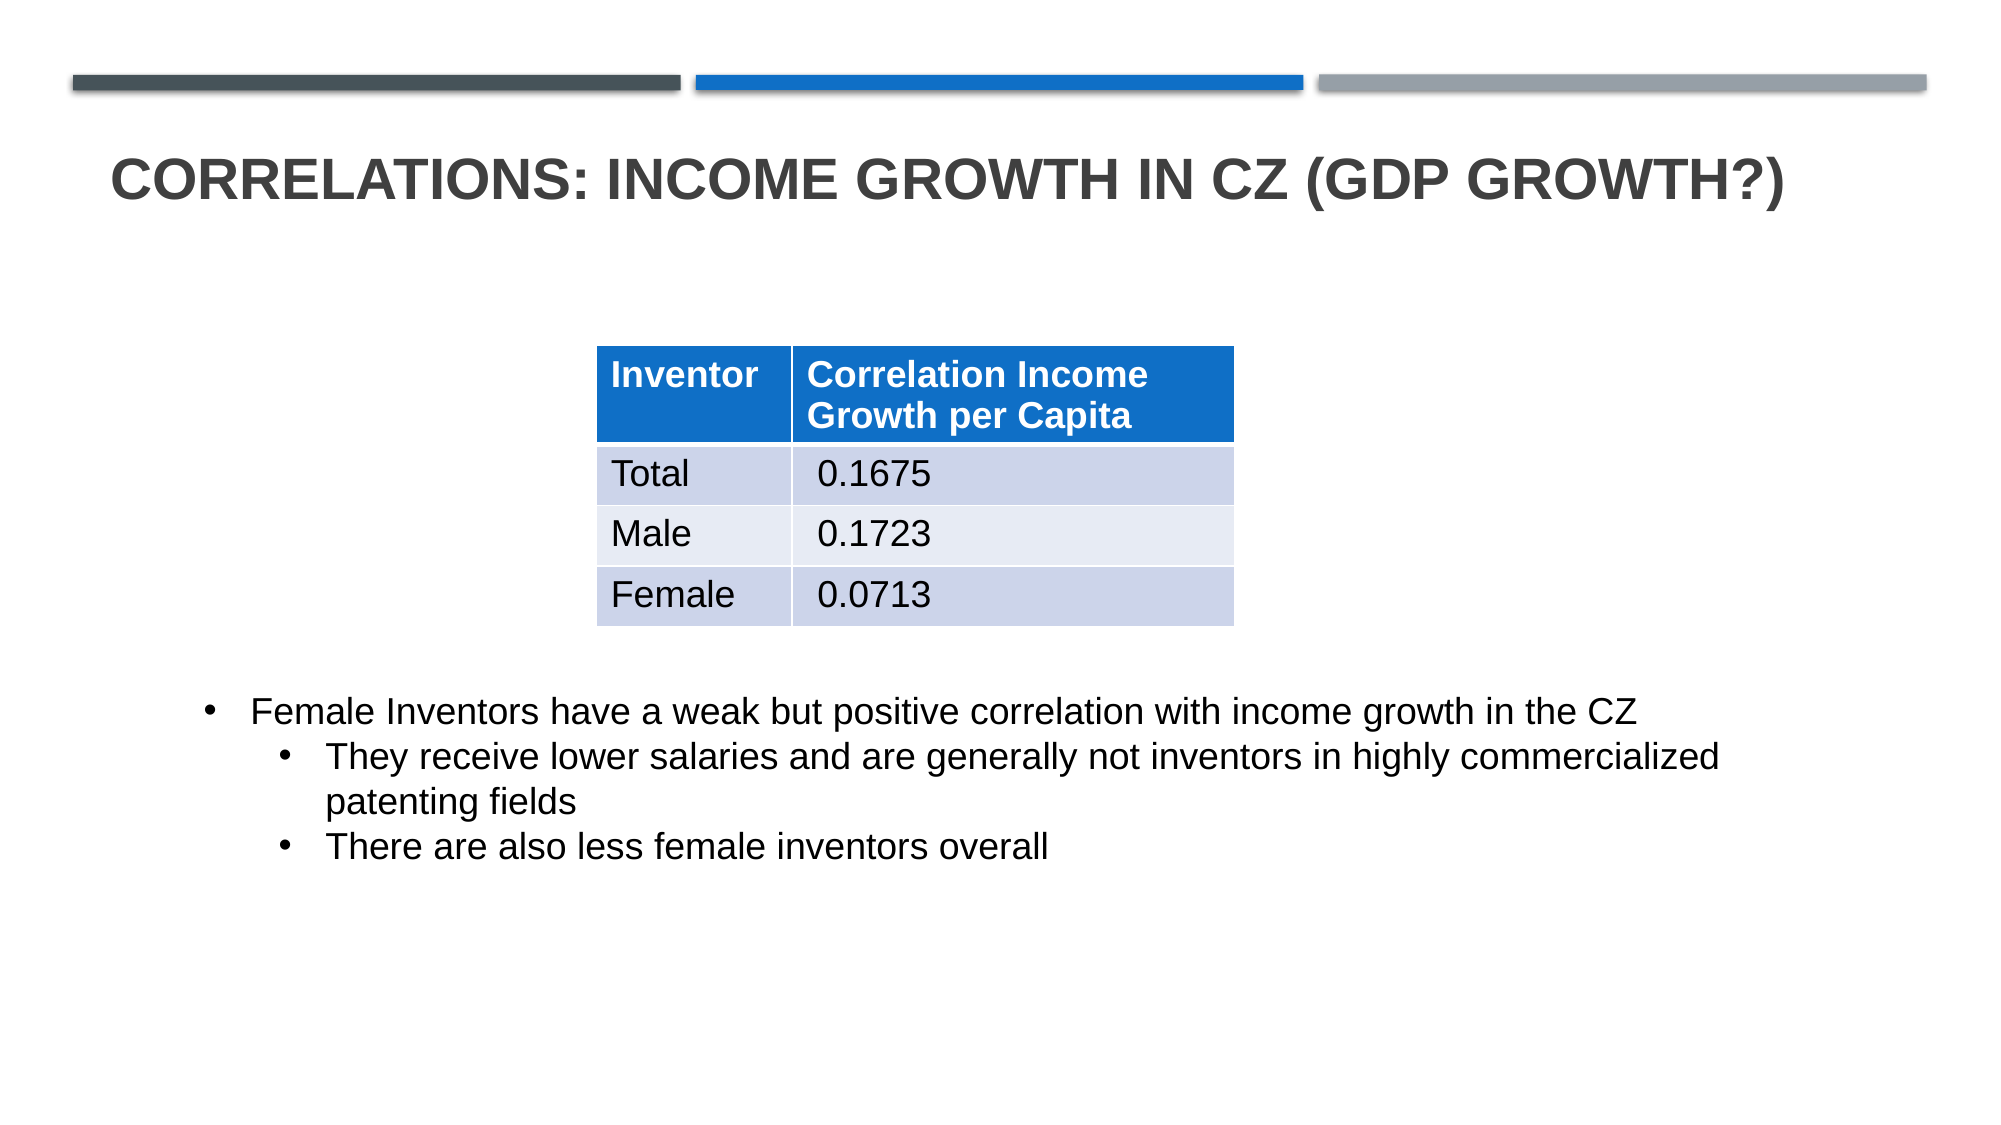

# Correlations: Income Growth in CZ (GDP Growth?)
| Inventor | Correlation Income Growth per Capita |
| --- | --- |
| Total | 0.1675 |
| Male | 0.1723 |
| Female | 0.0713 |
Female Inventors have a weak but positive correlation with income growth in the CZ
They receive lower salaries and are generally not inventors in highly commercialized patenting fields
There are also less female inventors overall